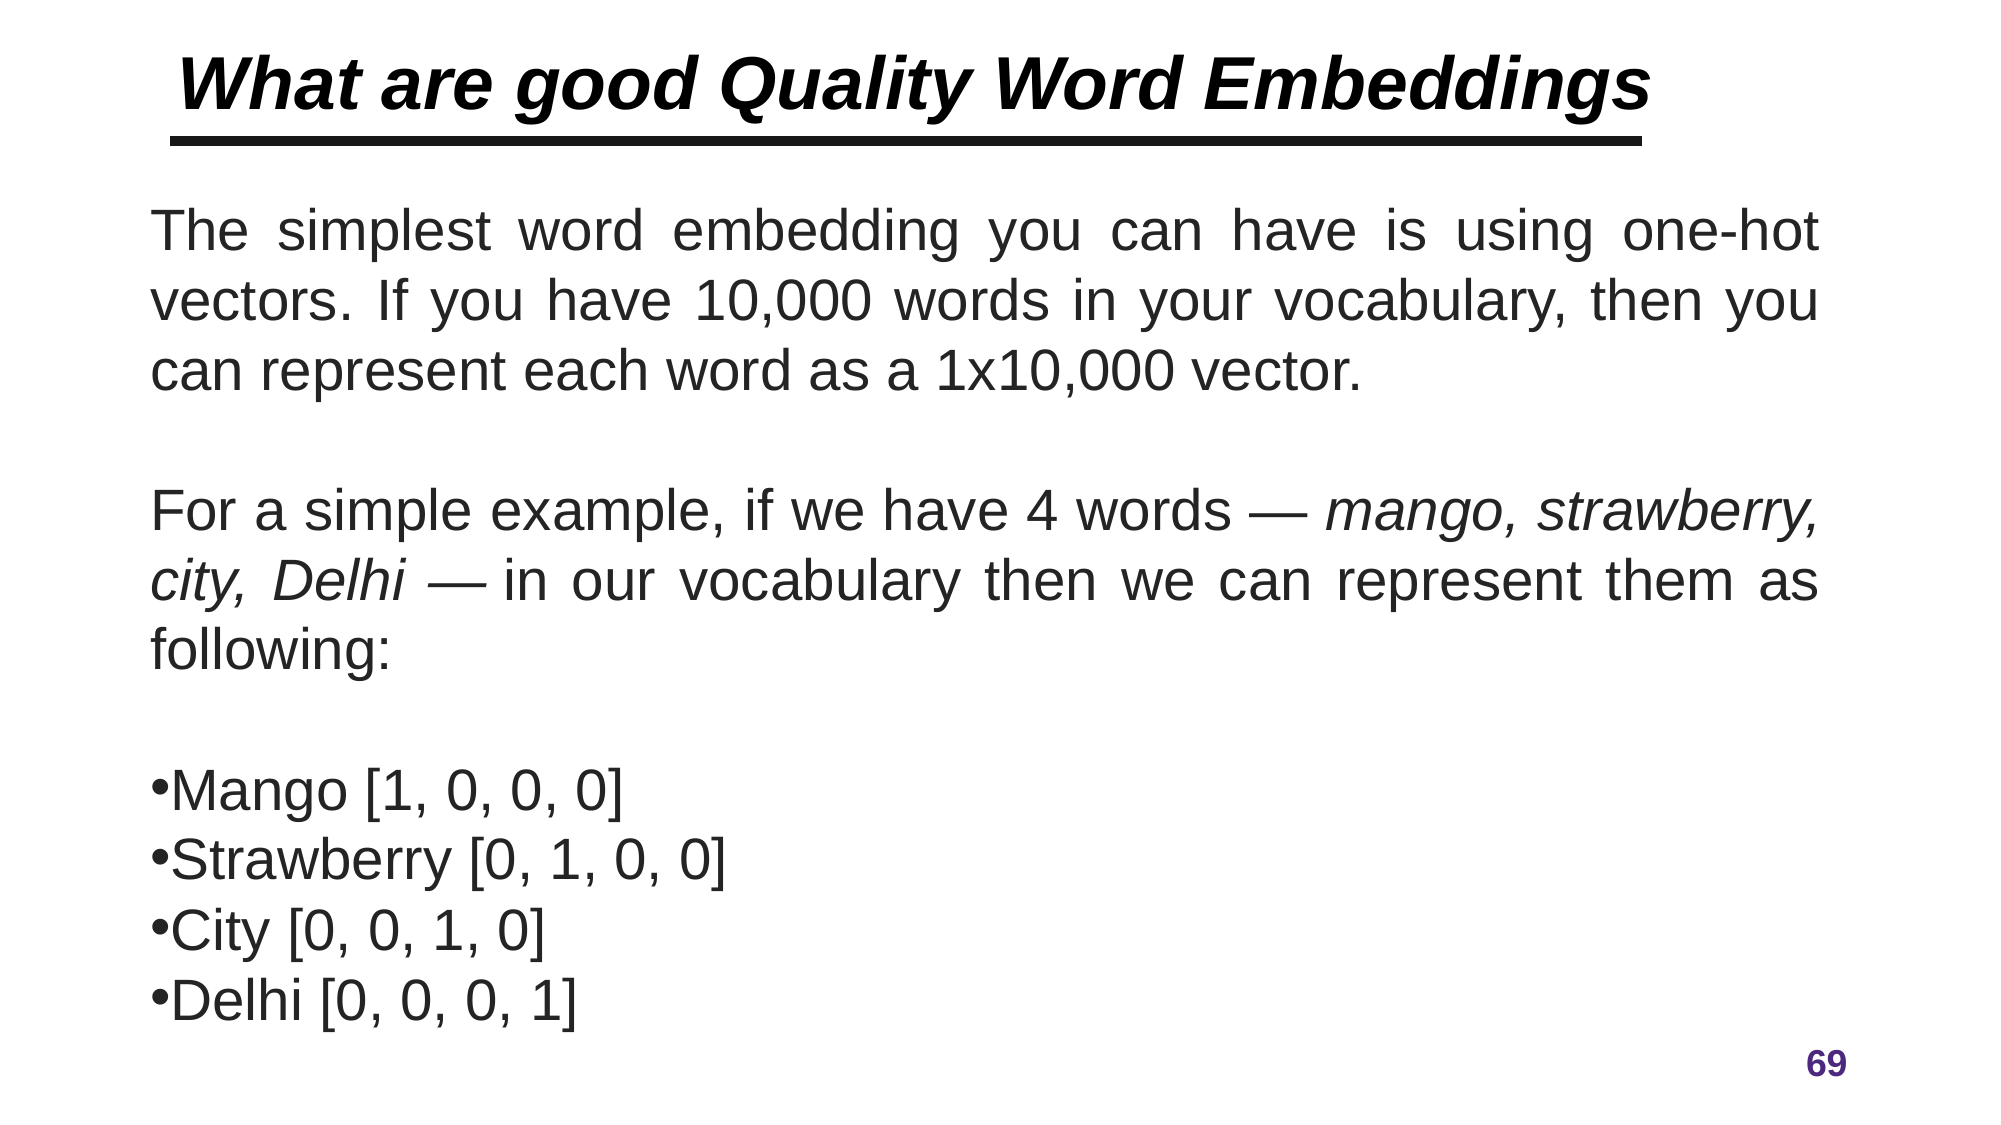

# What are good Quality Word Embeddings
The simplest word embedding you can have is using one-hot vectors. If you have 10,000 words in your vocabulary, then you can represent each word as a 1x10,000 vector.

For a simple example, if we have 4 words — mango, strawberry, city, Delhi — in our vocabulary then we can represent them as following:

Mango [1, 0, 0, 0]
Strawberry [0, 1, 0, 0]
City [0, 0, 1, 0]
Delhi [0, 0, 0, 1]

Myth
Outcome